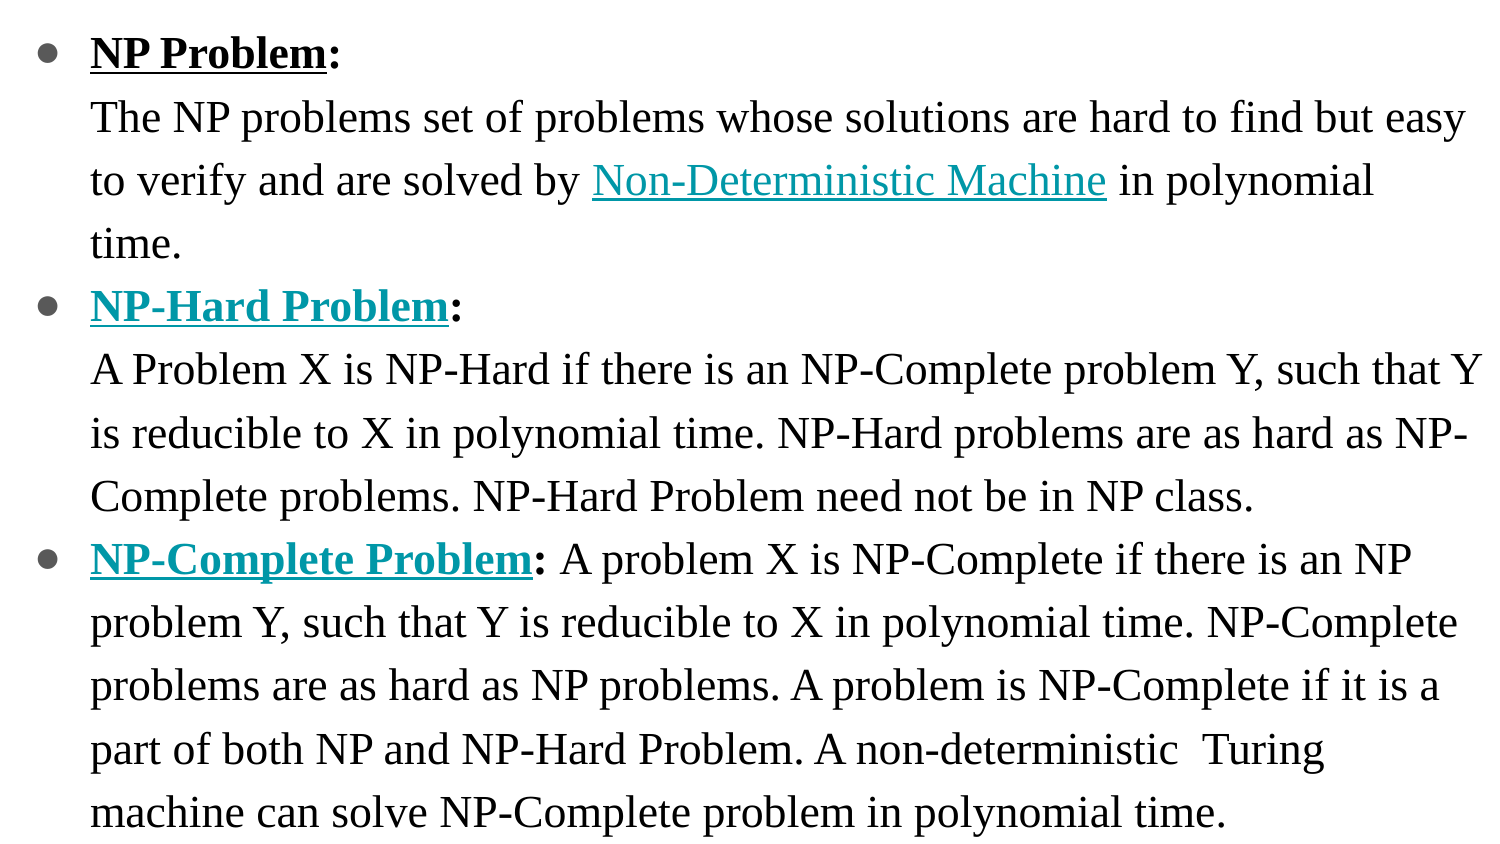

NP Problem: 
The NP problems set of problems whose solutions are hard to find but easy to verify and are solved by Non-Deterministic Machine in polynomial time.
NP-Hard Problem: 
A Problem X is NP-Hard if there is an NP-Complete problem Y, such that Y is reducible to X in polynomial time. NP-Hard problems are as hard as NP-Complete problems. NP-Hard Problem need not be in NP class.
NP-Complete Problem: A problem X is NP-Complete if there is an NP problem Y, such that Y is reducible to X in polynomial time. NP-Complete problems are as hard as NP problems. A problem is NP-Complete if it is a part of both NP and NP-Hard Problem. A non-deterministic  Turing machine can solve NP-Complete problem in polynomial time.